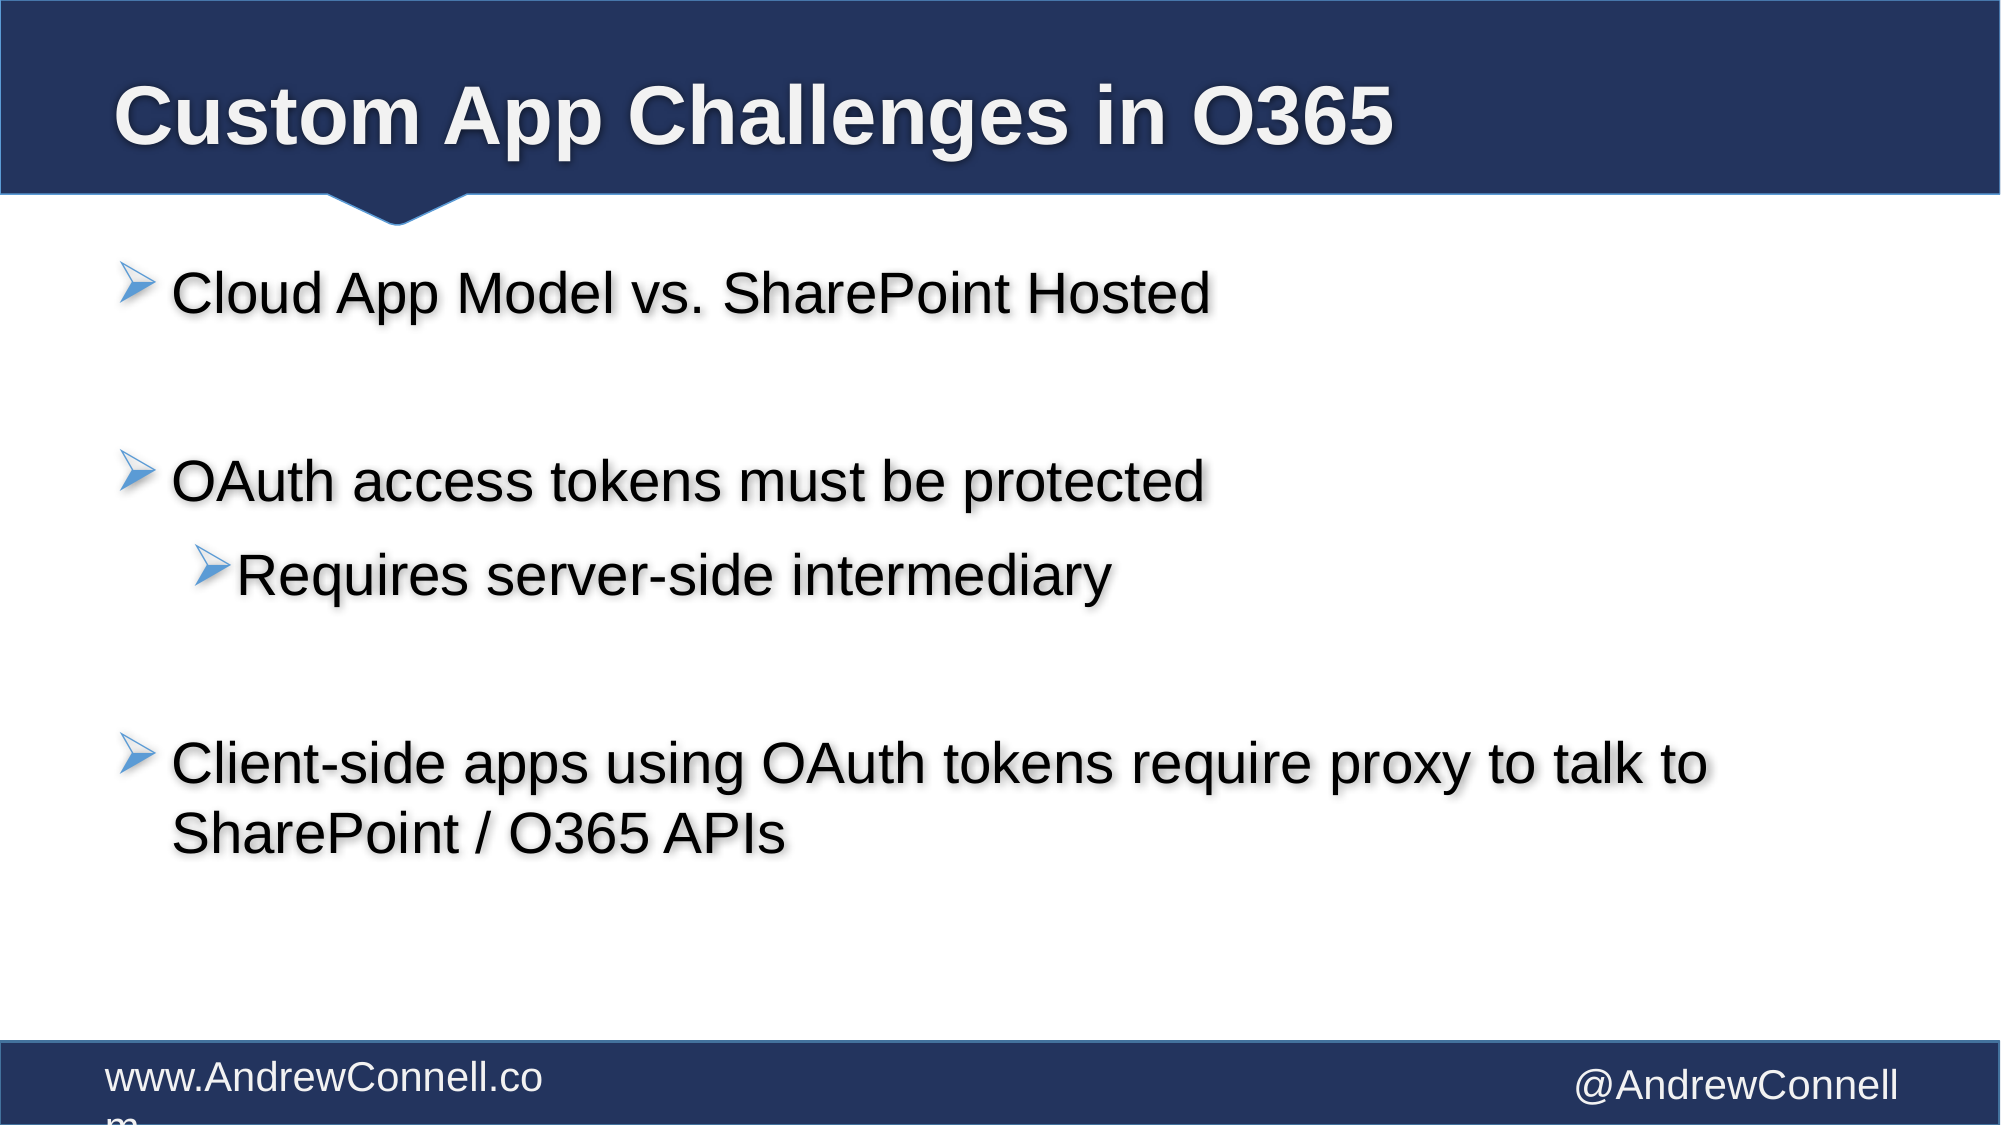

# Custom App Challenges in O365
Cloud App Model vs. SharePoint Hosted

OAuth access tokens must be protected
Requires server-side intermediary

Client-side apps using OAuth tokens require proxy to talk to SharePoint / O365 APIs